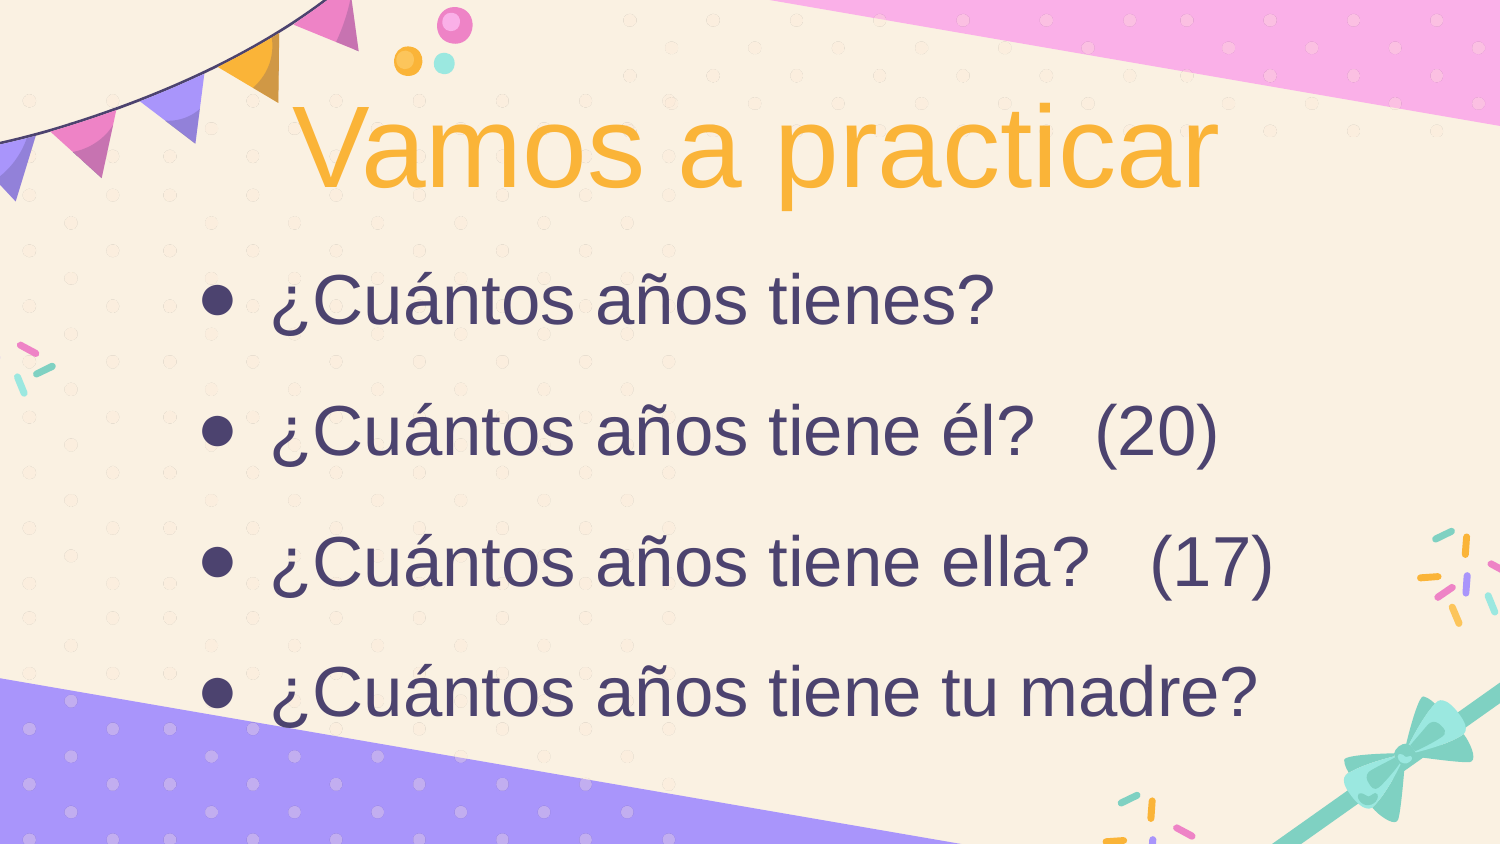

Vamos a practicar
¿Cuántos años tienes?
¿Cuántos años tiene él?   (20)
¿Cuántos años tiene ella?   (17)
¿Cuántos años tiene tu madre?